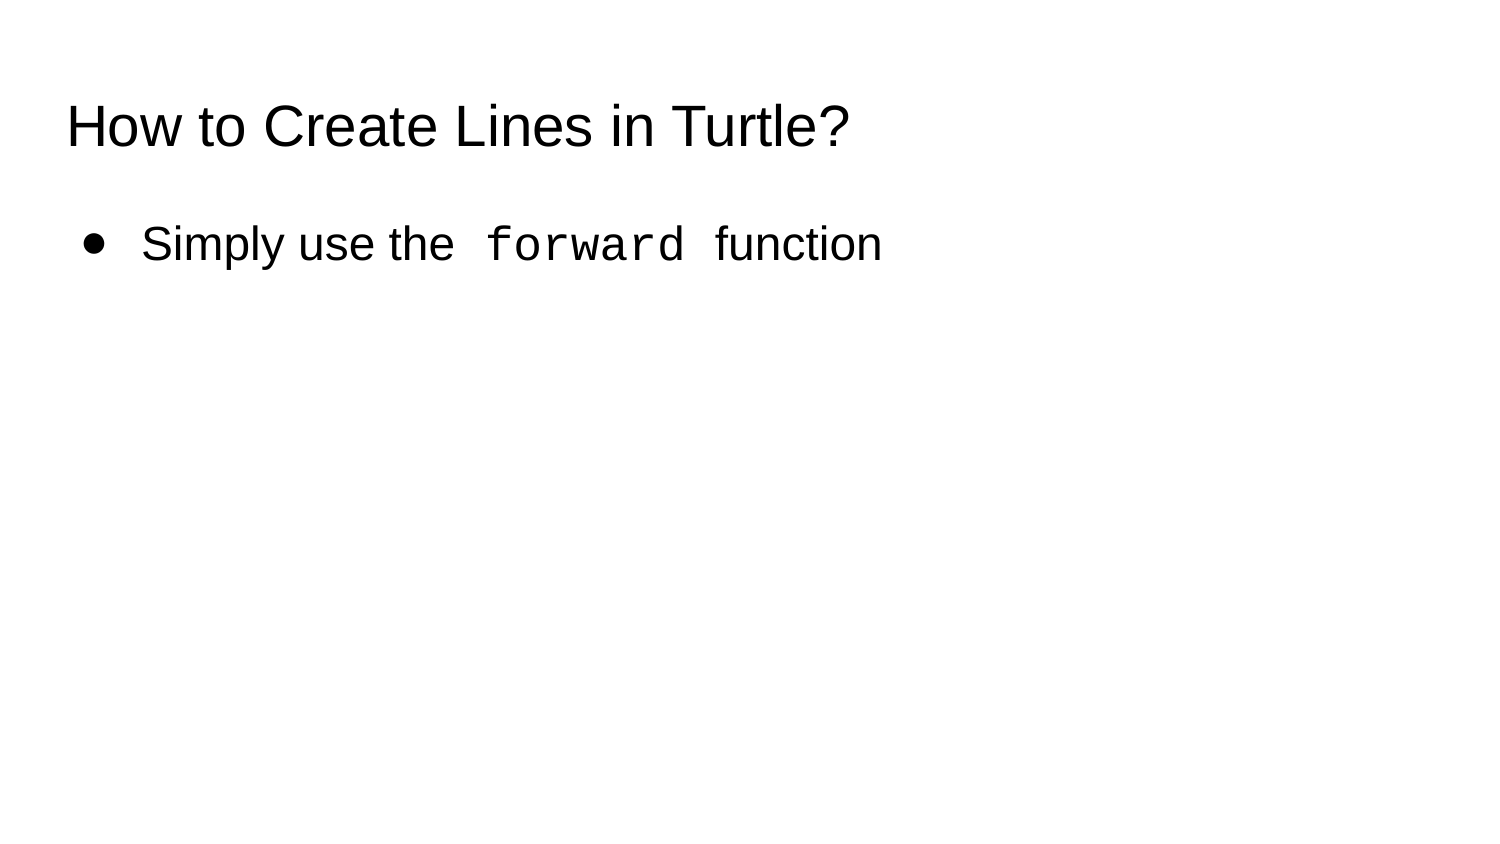

# How to Create Lines in Turtle?
Simply use the forward function